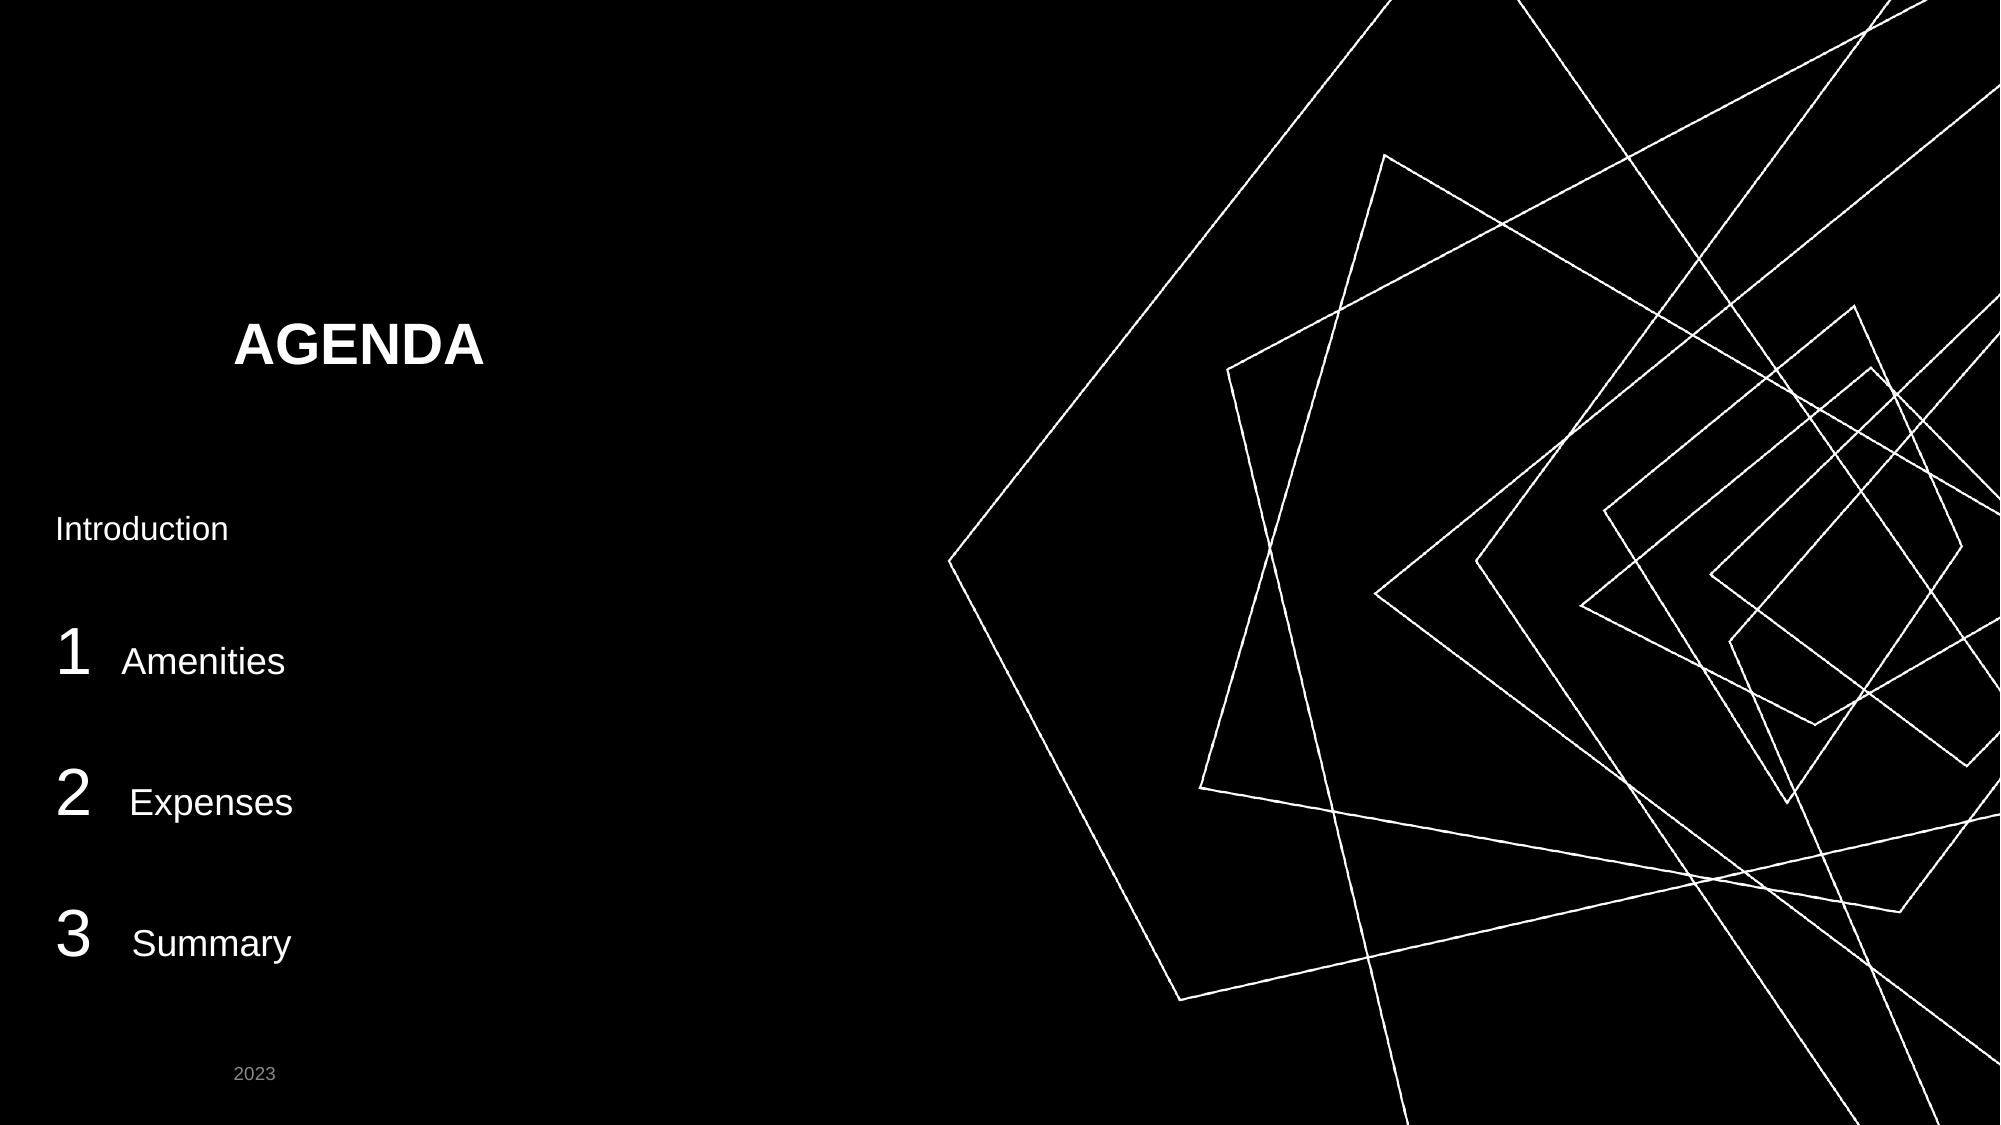

# AGENDA
Introduction
1   Amenities
2  Expenses
3   Summary

2023